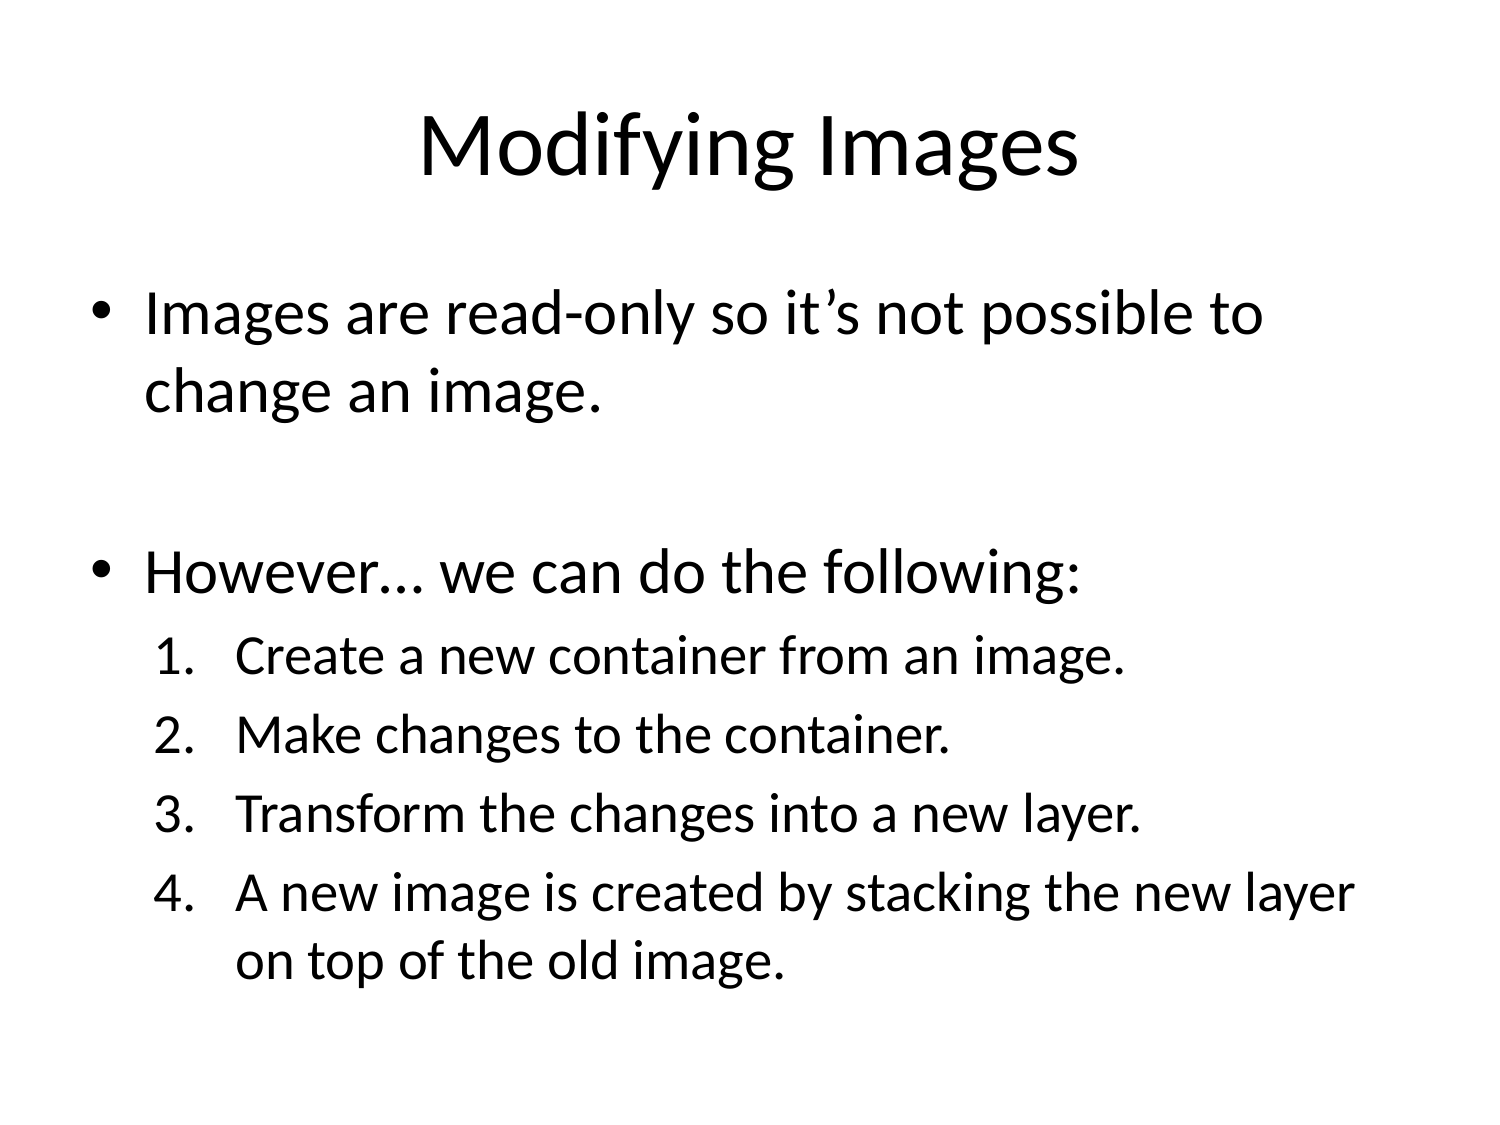

# Modifying Images
Images are read-only so it’s not possible to change an image.

However… we can do the following:
Create a new container from an image.
Make changes to the container.
Transform the changes into a new layer.
A new image is created by stacking the new layer on top of the old image.